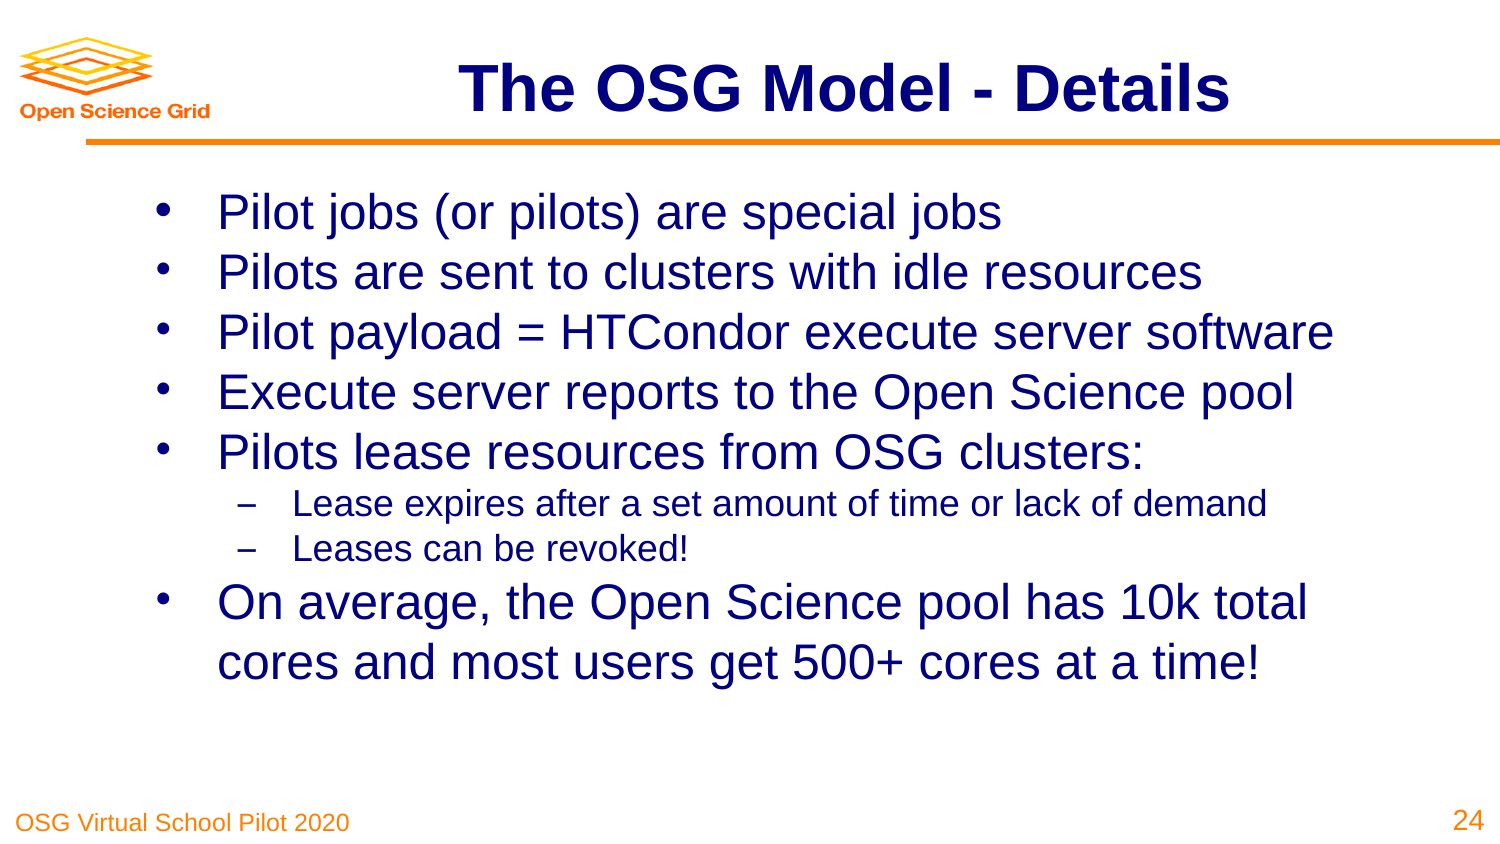

# The OSG Model - Details
Pilot jobs (or pilots) are special jobs
Pilots are sent to clusters with idle resources
Pilot payload = HTCondor execute server software
Execute server reports to the Open Science pool
Pilots lease resources from OSG clusters:
Lease expires after a set amount of time or lack of demand
Leases can be revoked!
On average, the Open Science pool has 10k total cores and most users get 500+ cores at a time!
24